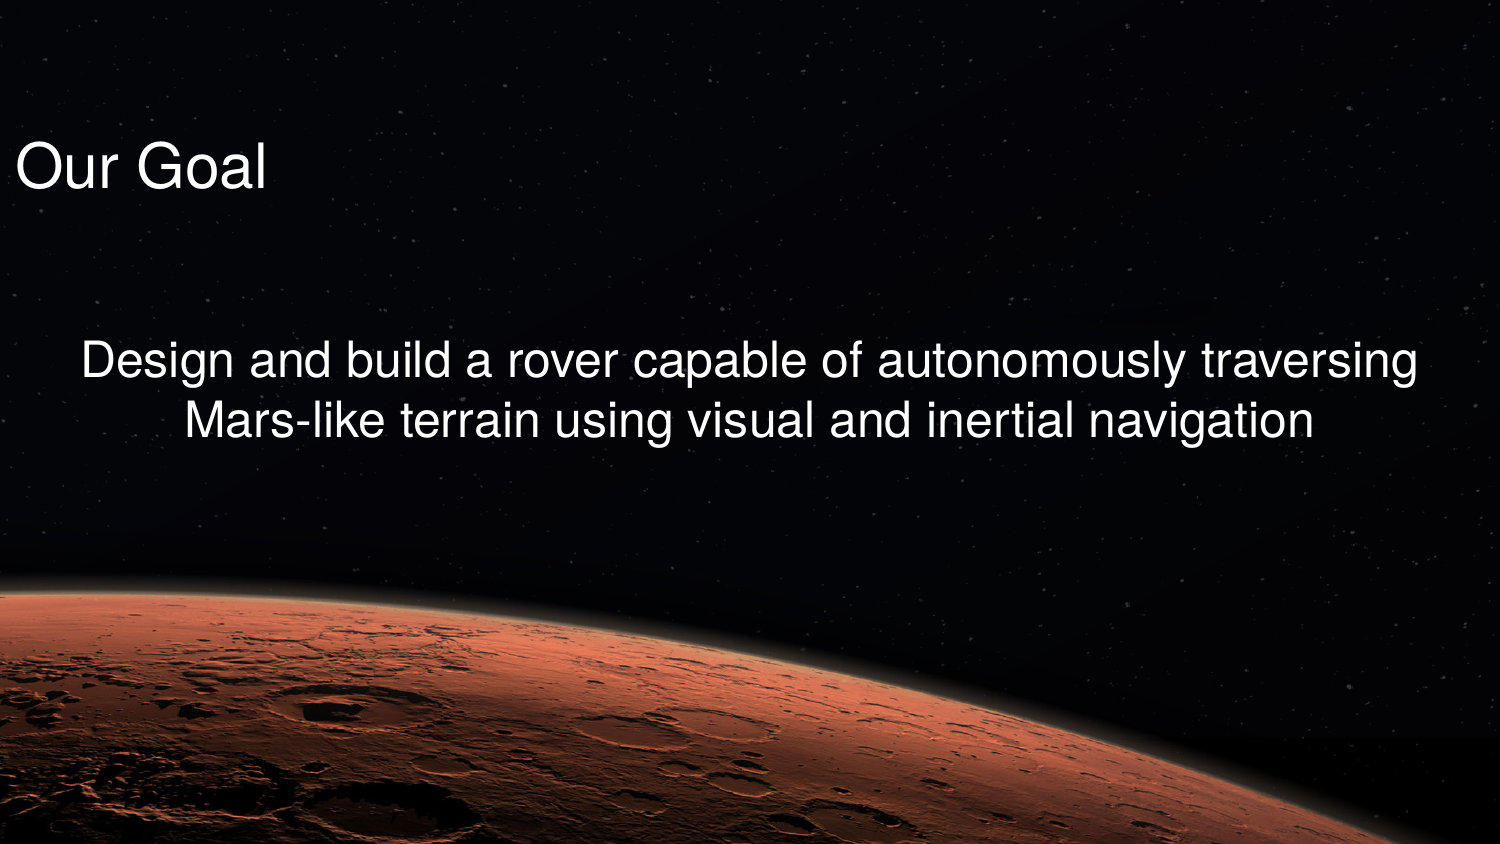

# Our Goal
Design and build a rover capable of autonomously traversing Mars-like terrain using visual and inertial navigation